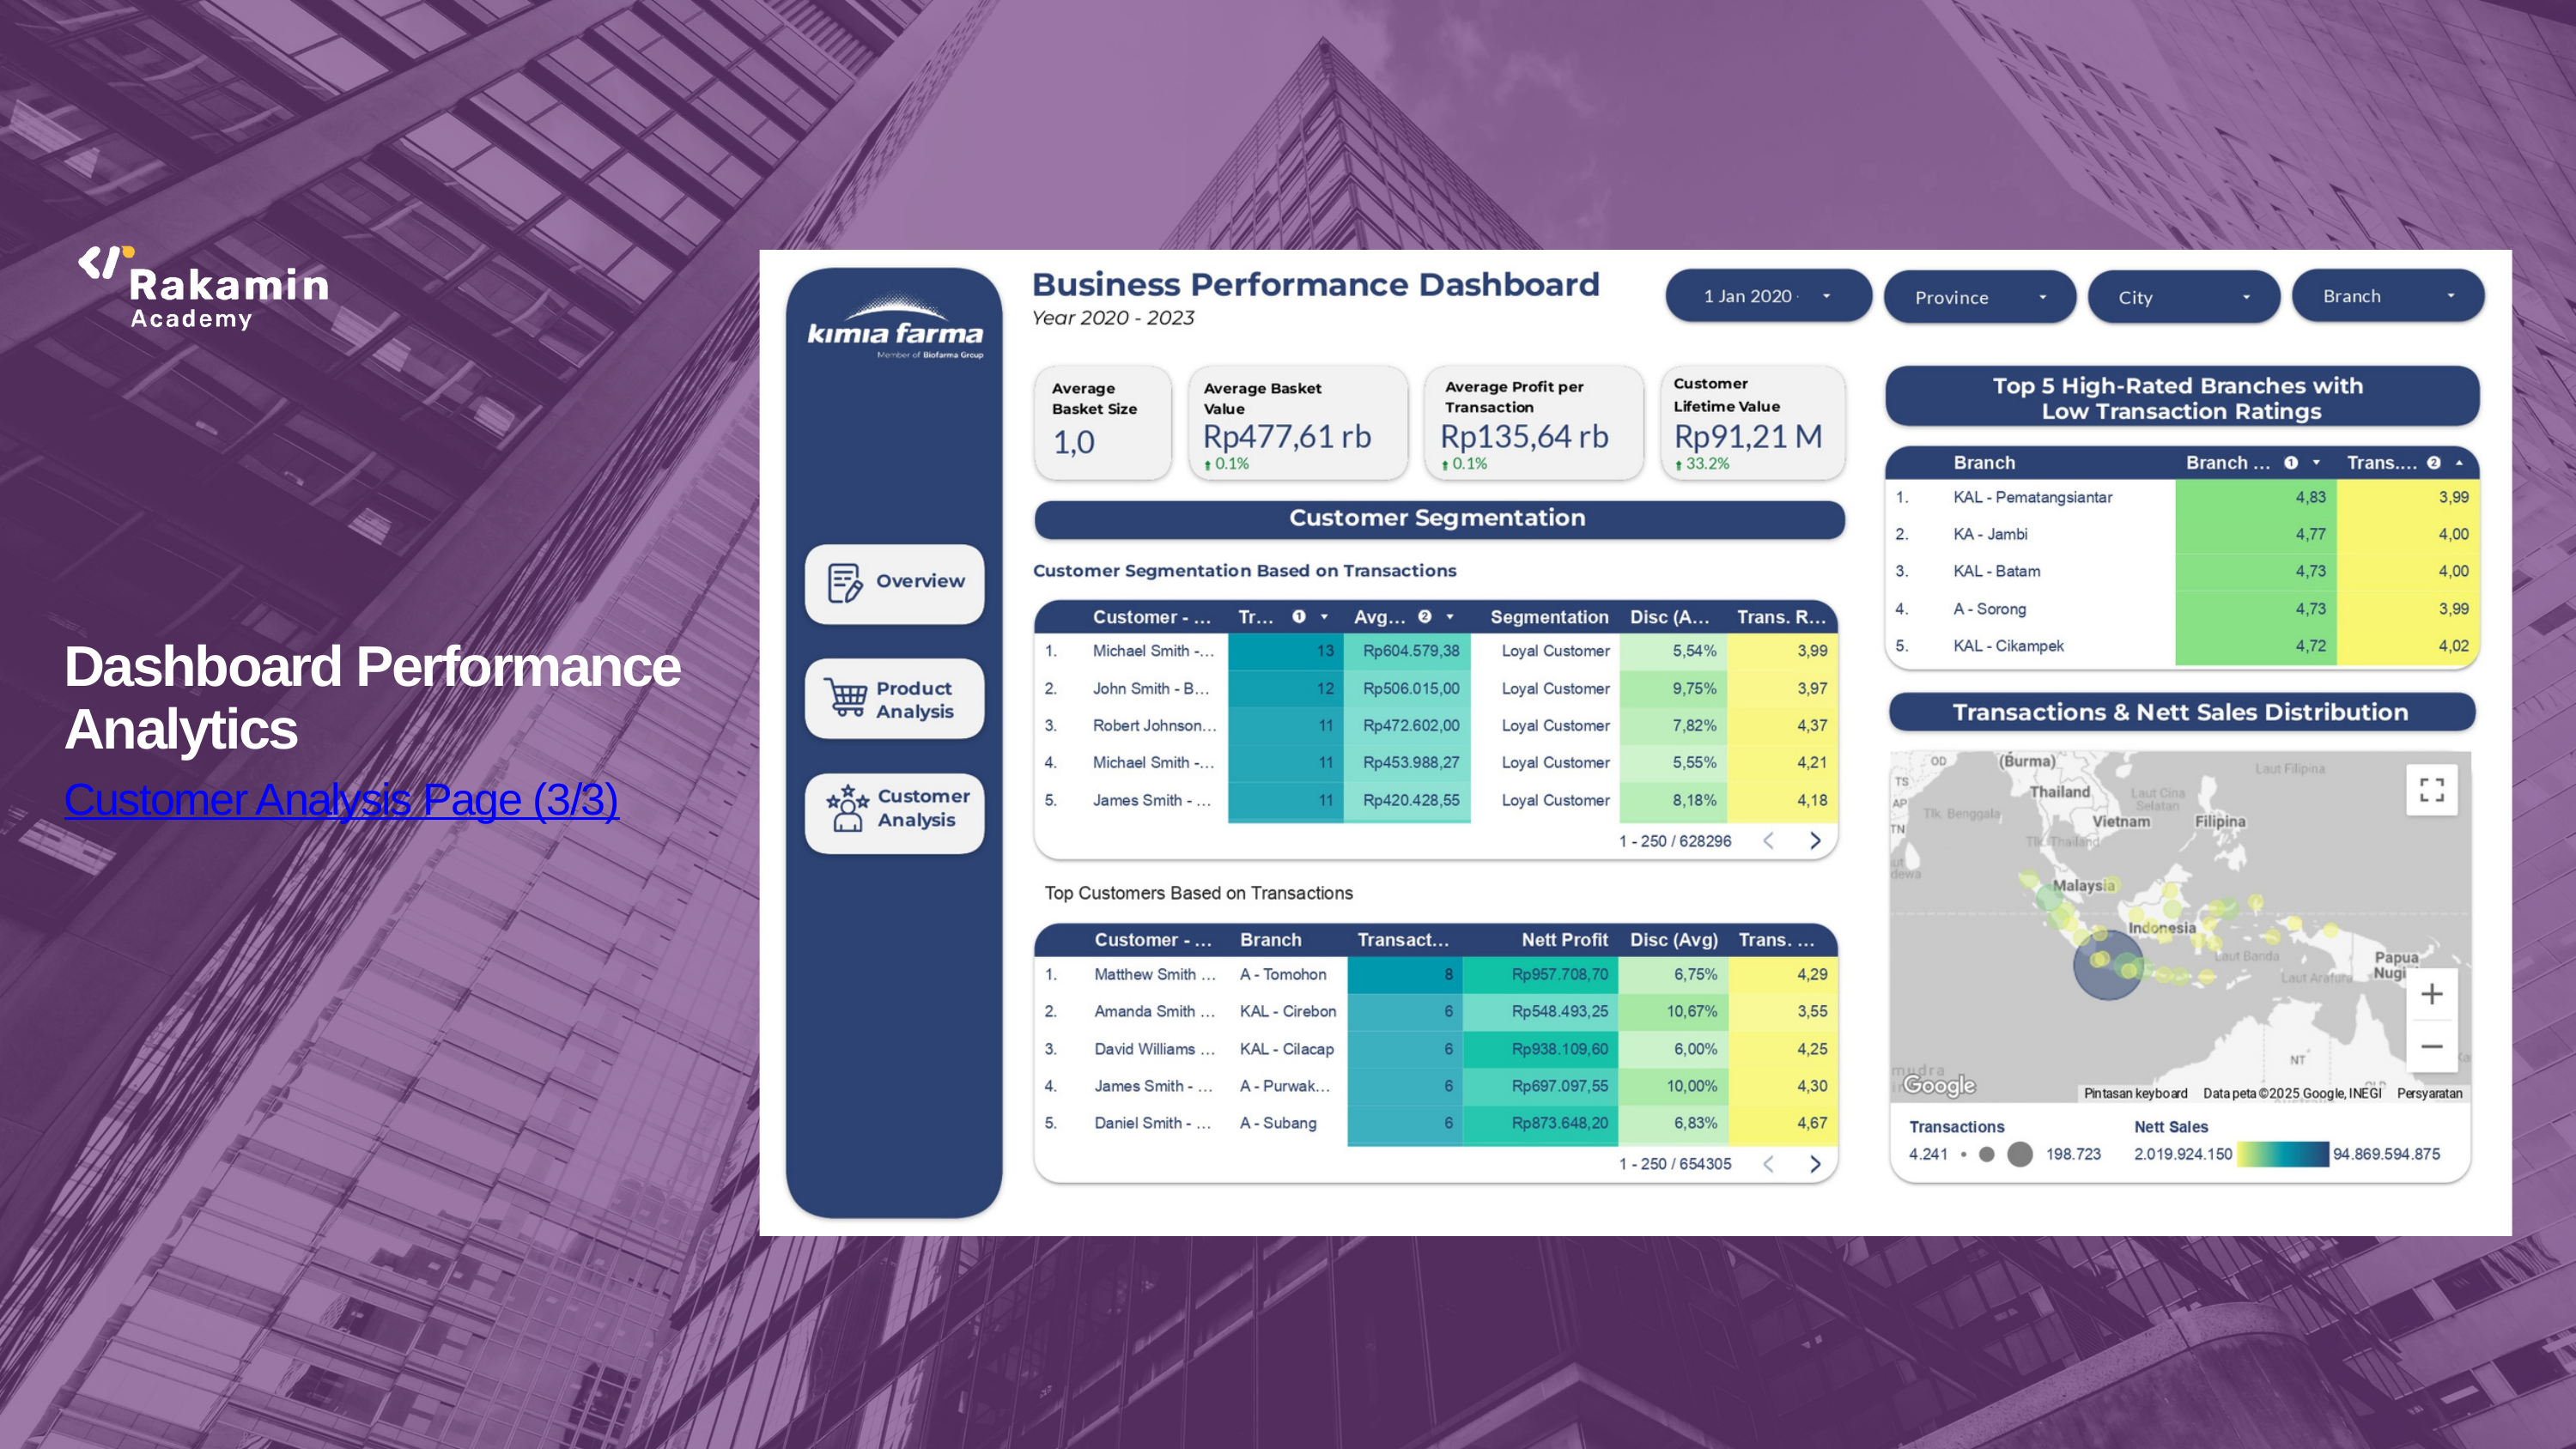

Dashboard Performance Analytics
Customer Analysis Page (3/3)